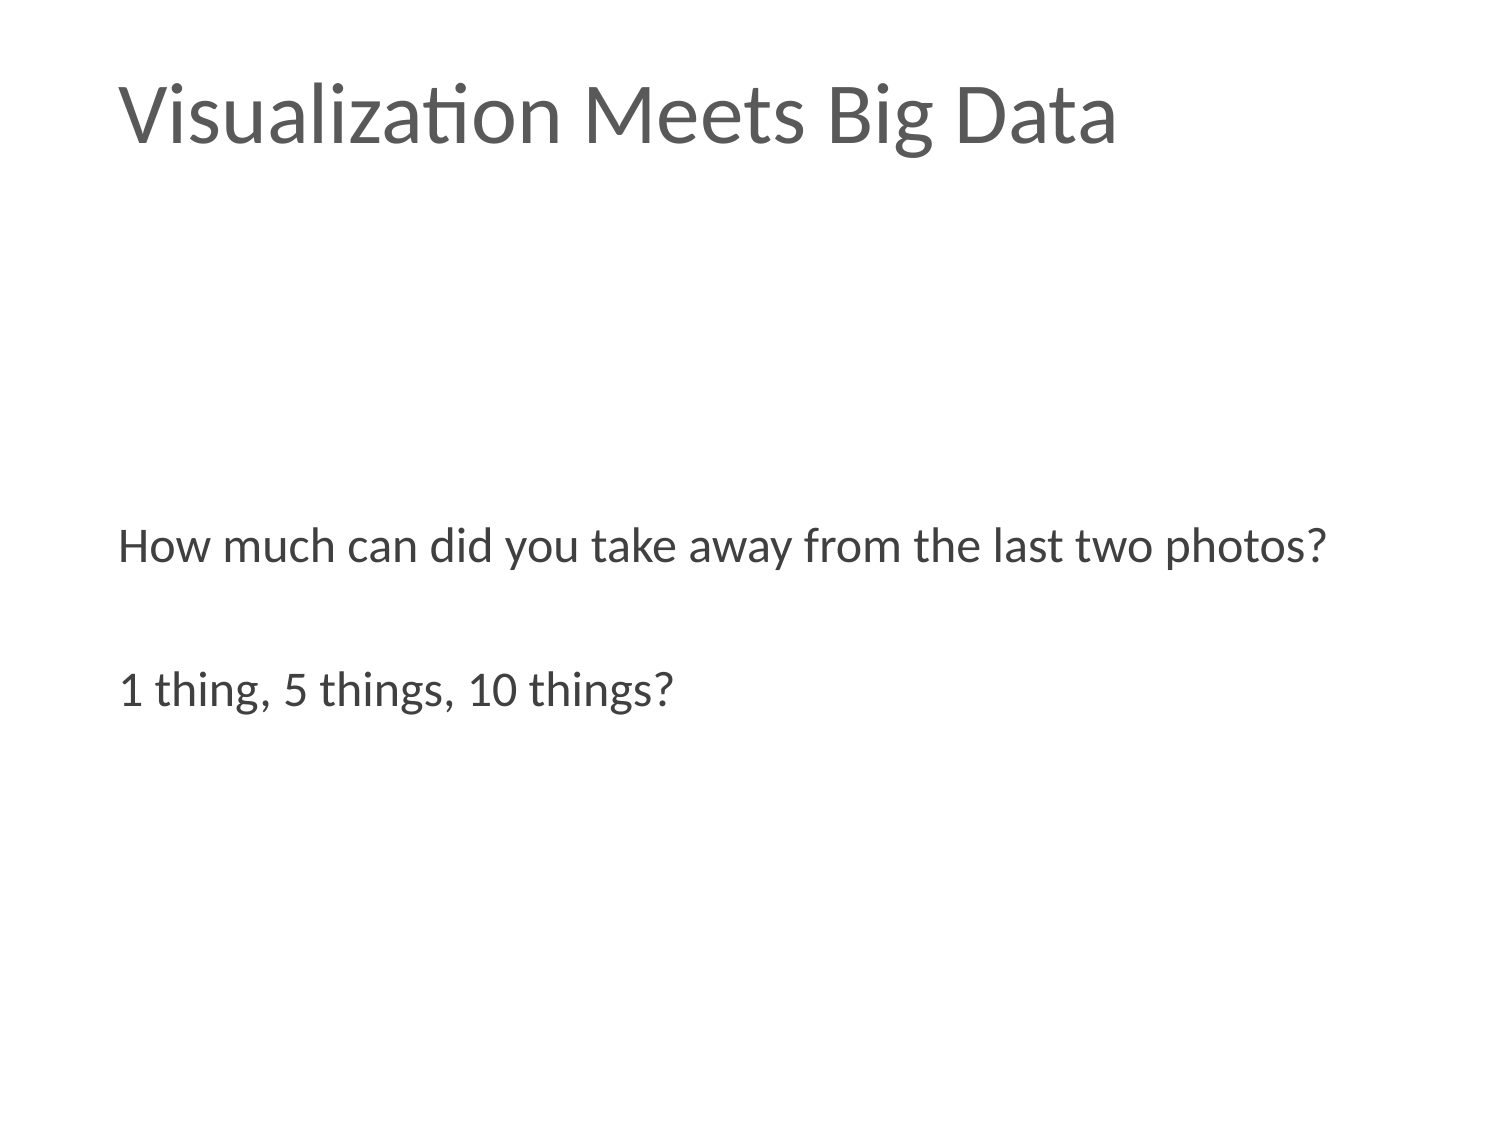

# Visualization Meets Big Data
How much can did you take away from the last two photos?

1 thing, 5 things, 10 things?